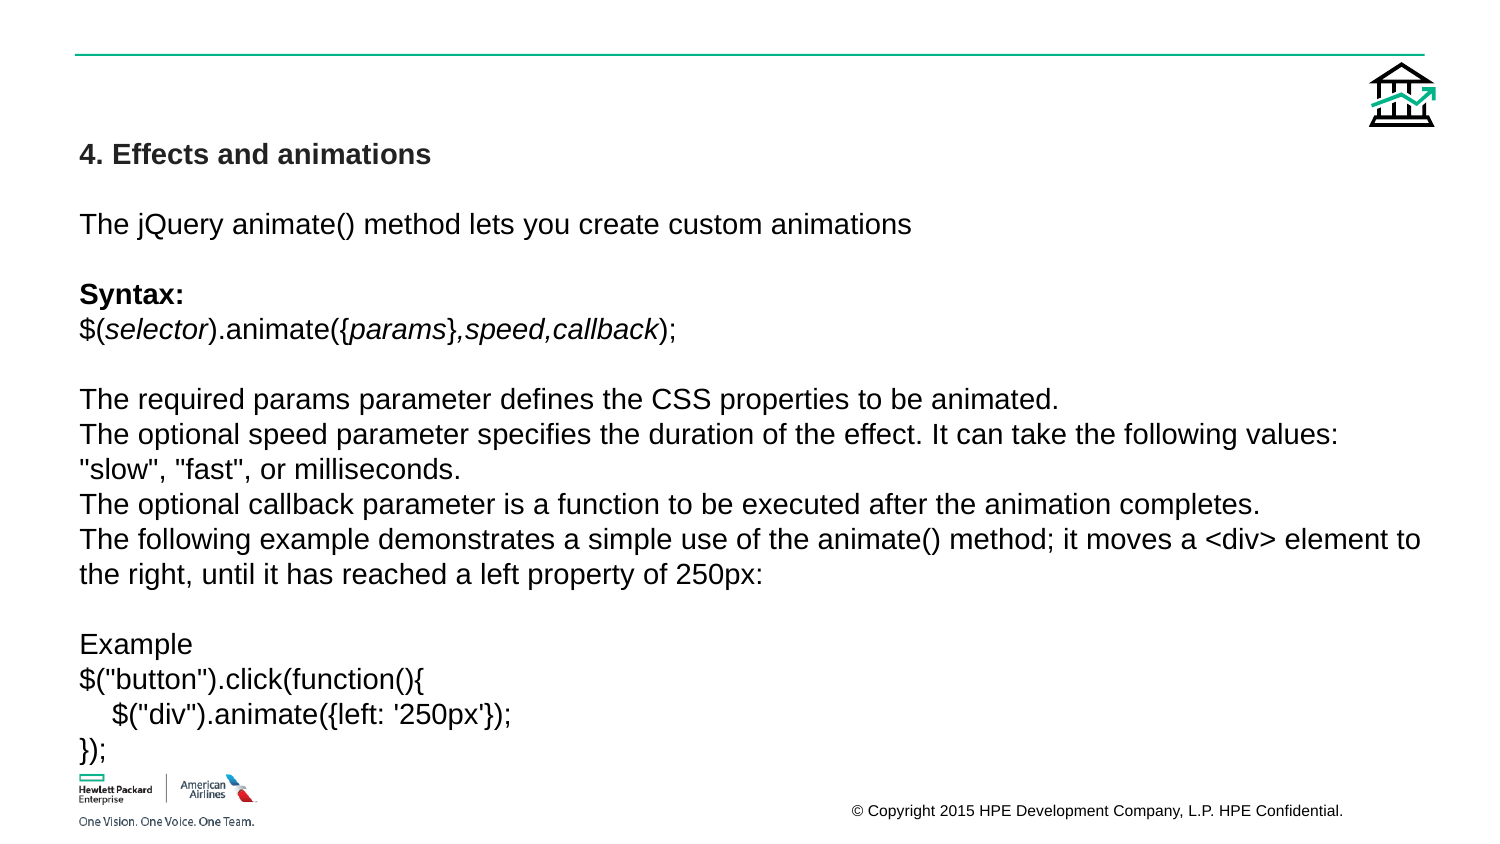

4. Effects and animations

The jQuery animate() method lets you create custom animations

Syntax:
$(selector).animate({params},speed,callback);

The required params parameter defines the CSS properties to be animated.
The optional speed parameter specifies the duration of the effect. It can take the following values: "slow", "fast", or milliseconds.
The optional callback parameter is a function to be executed after the animation completes.
The following example demonstrates a simple use of the animate() method; it moves a <div> element to the right, until it has reached a left property of 250px:

Example
$("button").click(function(){
    $("div").animate({left: '250px'});
});